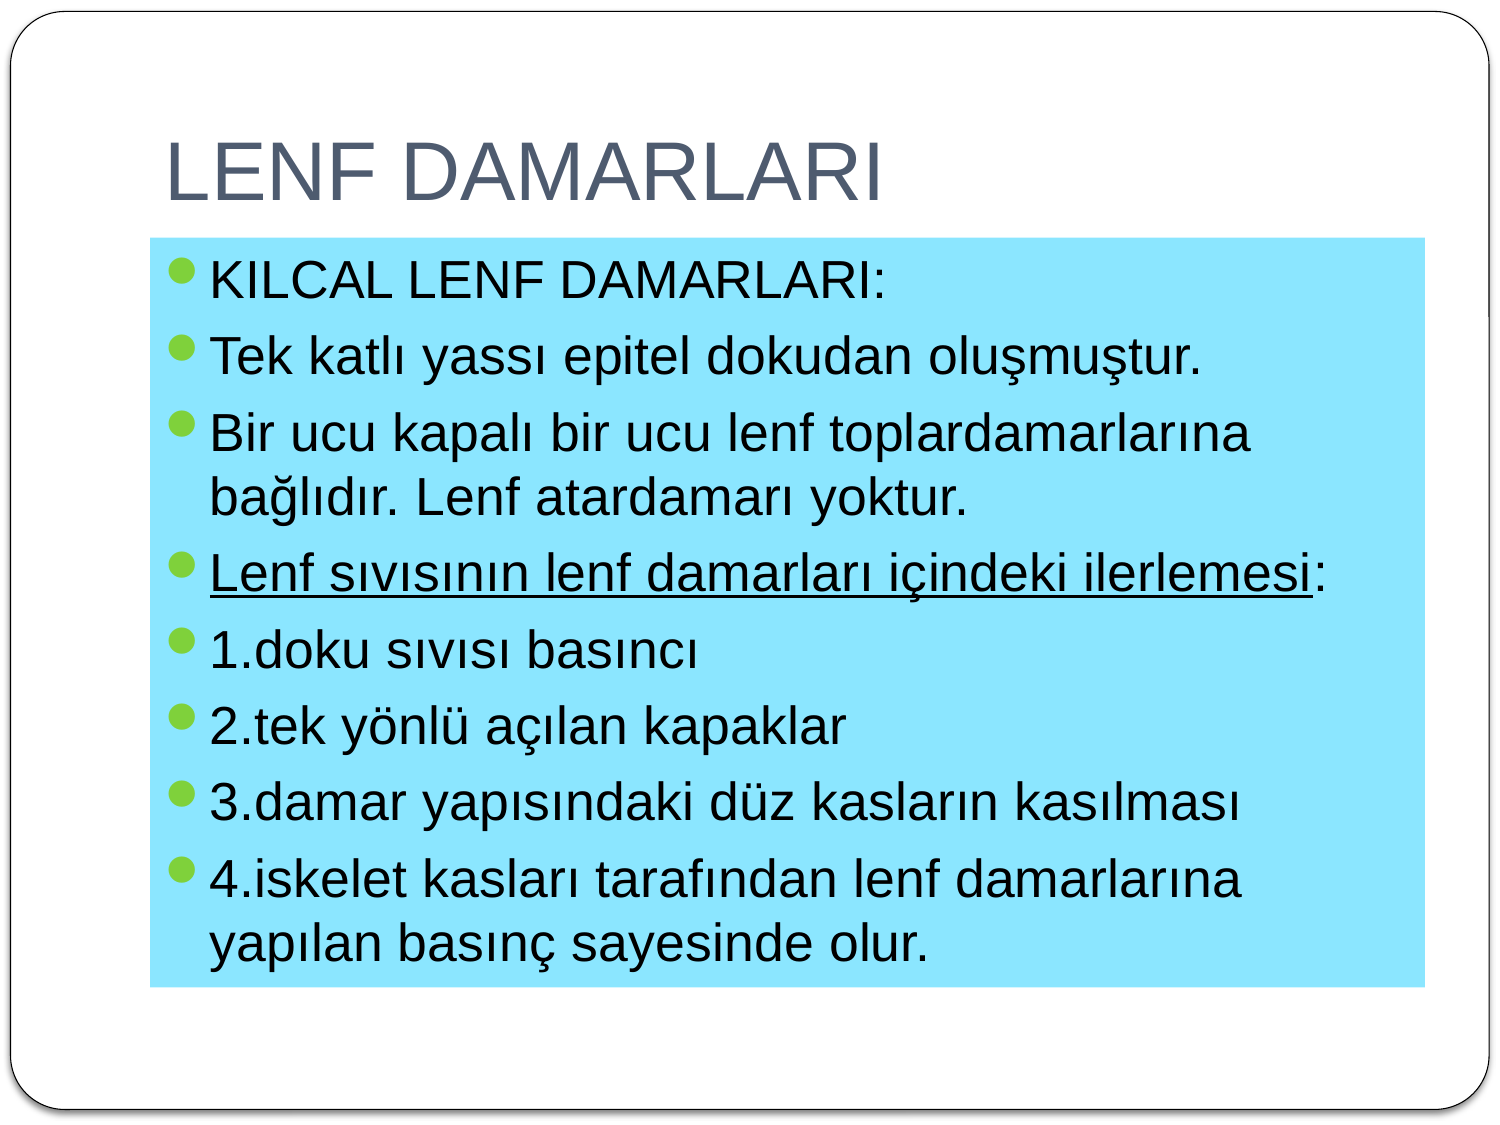

# LENF DAMARLARI
KILCAL LENF DAMARLARI:
Tek katlı yassı epitel dokudan oluşmuştur.
Bir ucu kapalı bir ucu lenf toplardamarlarına bağlıdır. Lenf atardamarı yoktur.
Lenf sıvısının lenf damarları içindeki ilerlemesi:
1.doku sıvısı basıncı
2.tek yönlü açılan kapaklar
3.damar yapısındaki düz kasların kasılması
4.iskelet kasları tarafından lenf damarlarına yapılan basınç sayesinde olur.